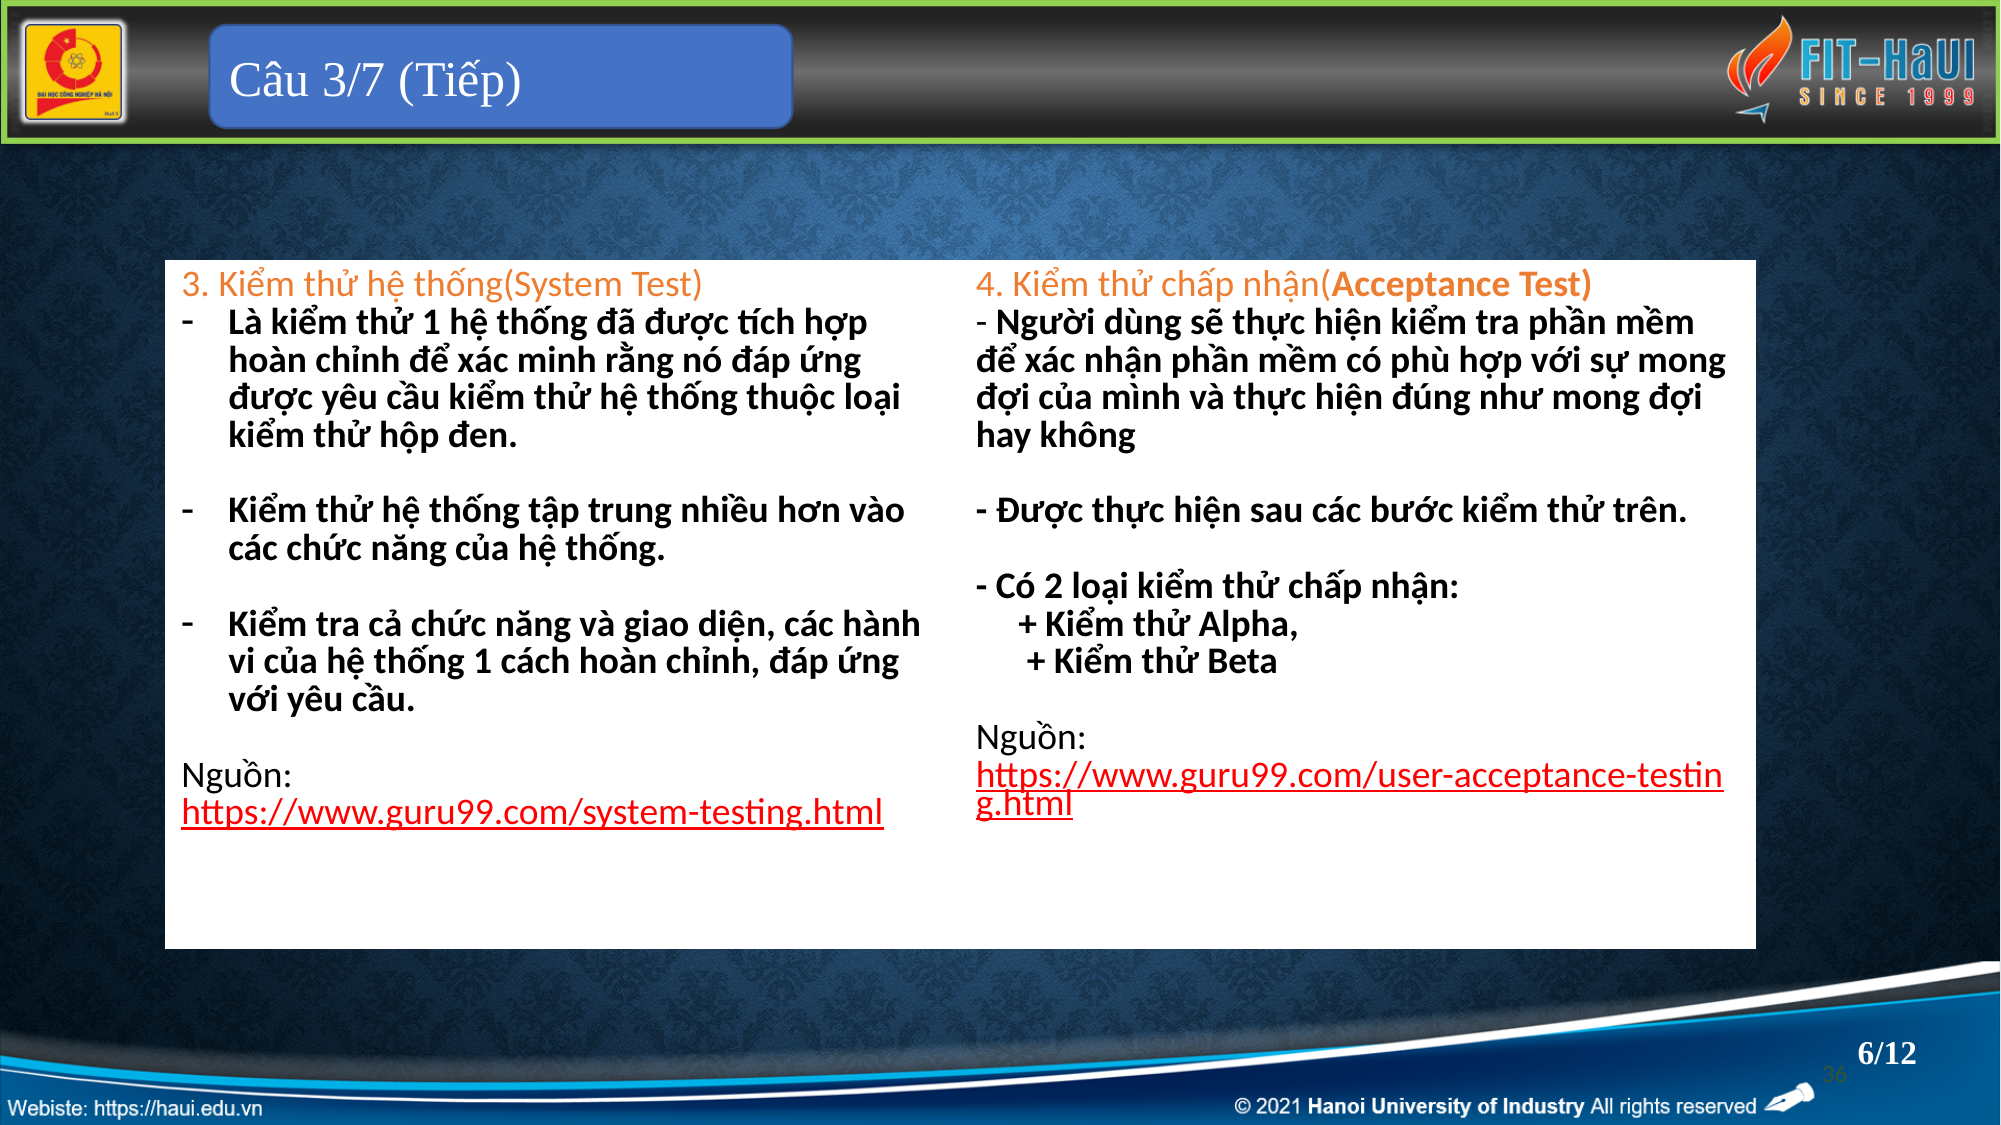

Câu 3/7 (Tiếp)
| 3. Kiểm thử hệ thống(System Test) Là kiểm thử 1 hệ thống đã được tích hợp hoàn chỉnh để xác minh rằng nó đáp ứng được yêu cầu kiểm thử hệ thống thuộc loại kiểm thử hộp đen. Kiểm thử hệ thống tập trung nhiều hơn vào các chức năng của hệ thống. Kiểm tra cả chức năng và giao diện, các hành vi của hệ thống 1 cách hoàn chỉnh, đáp ứng với yêu cầu. Nguồn: https://www.guru99.com/system-testing.html | 4. Kiểm thử chấp nhận(Acceptance Test) - Người dùng sẽ thực hiện kiểm tra phần mềm để xác nhận phần mềm có phù hợp với sự mong đợi của mình và thực hiện đúng như mong đợi hay không - Được thực hiện sau các bước kiểm thử trên. - Có 2 loại kiểm thử chấp nhận: + Kiểm thử Alpha, + Kiểm thử Beta Nguồn: https://www.guru99.com/user-acceptance-testing.html |
| --- | --- |
6/12
36